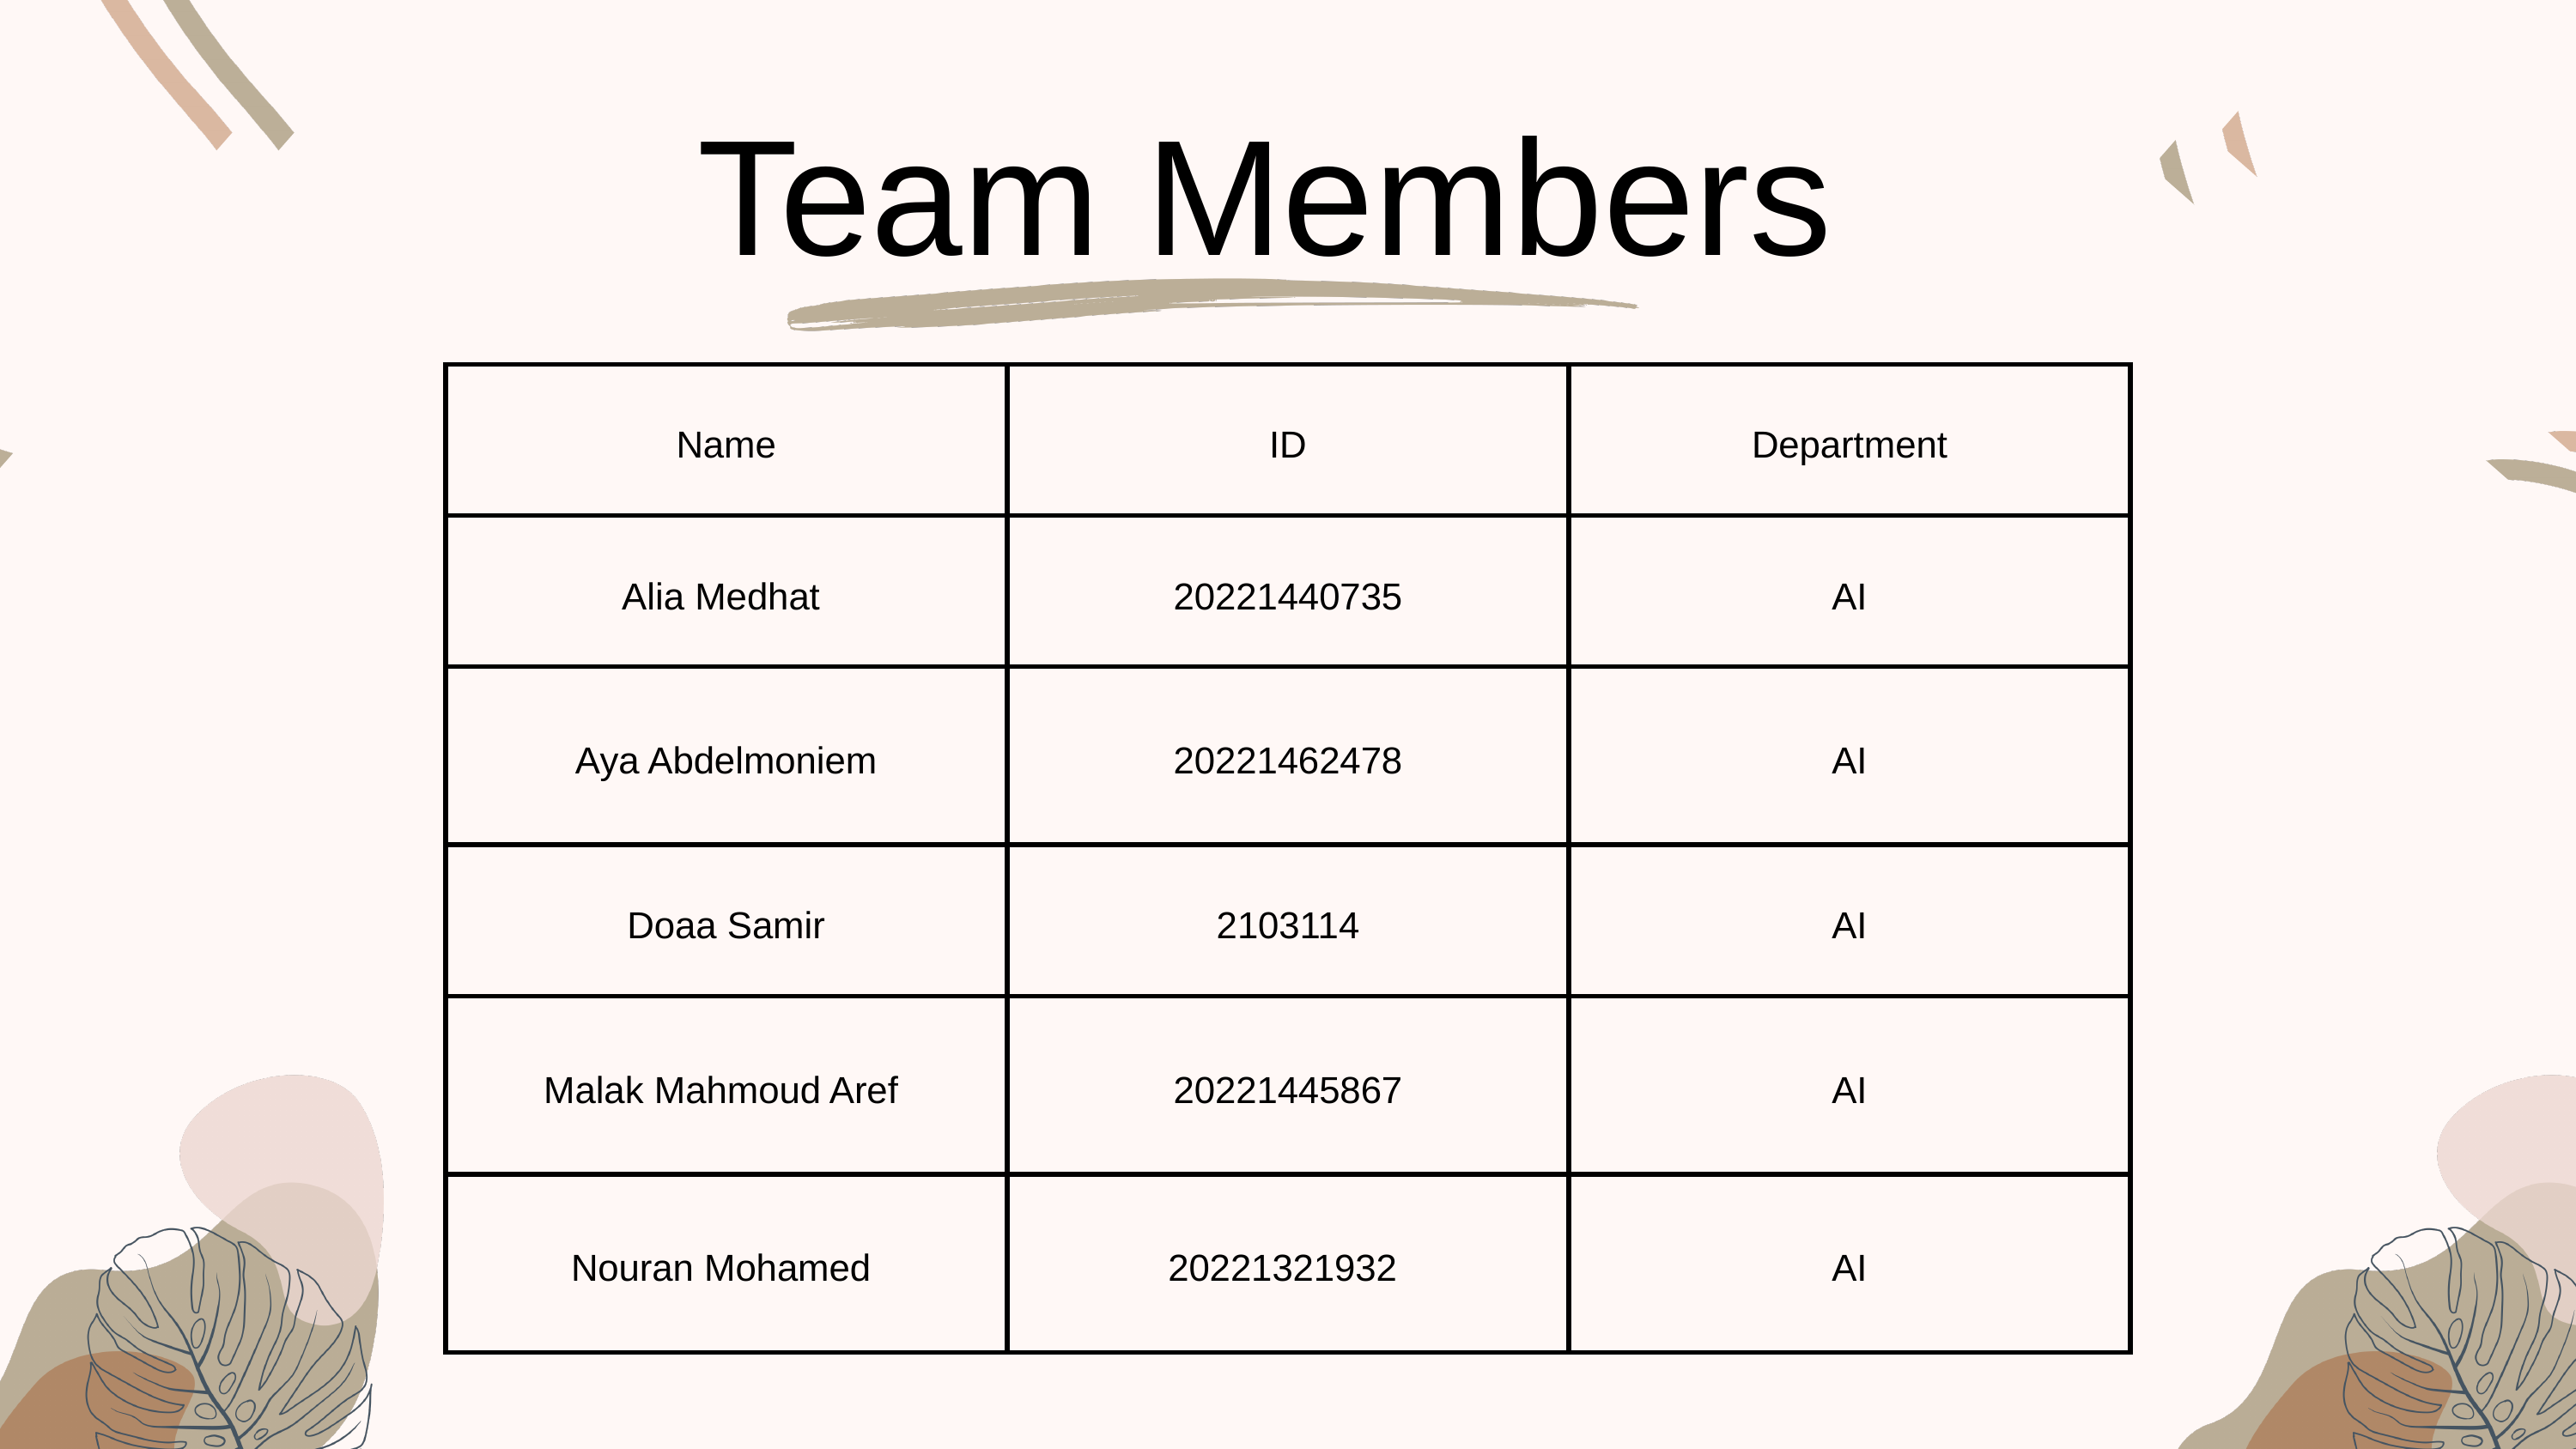

Team Members

| Name | ID | Department |
| --- | --- | --- |
| Alia Medhat | 20221440735 | AI |
| Aya Abdelmoniem | 20221462478 | AI |
| Doaa Samir | 2103114 | AI |
| Malak Mahmoud Aref | 20221445867 | AI |
| Nouran Mohamed | 20221321932 | AI |